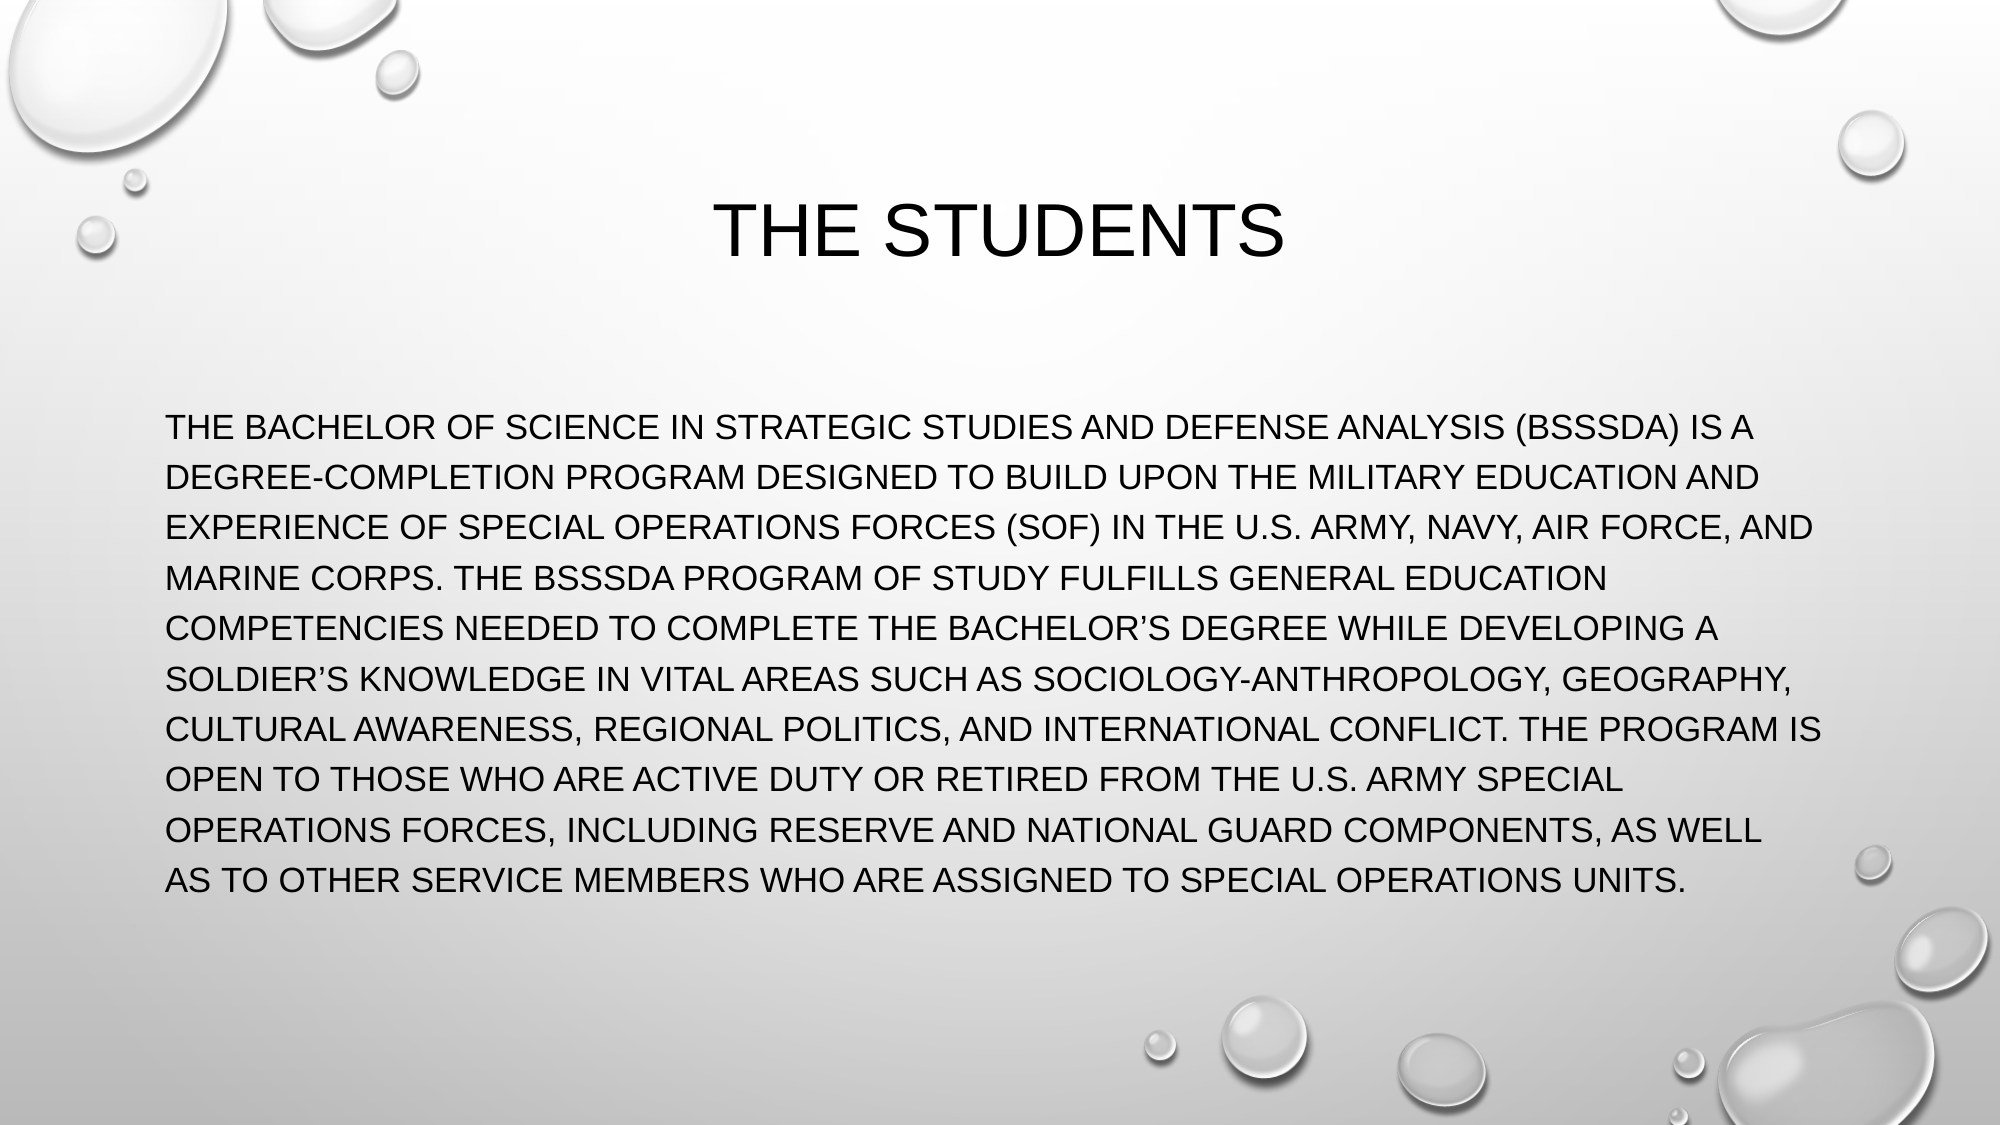

# The Students
The Bachelor of Science in Strategic Studies and Defense Analysis (BSSSDA) is a degree-completion program designed to build upon the military education and experience of Special Operations Forces (SOF) in the U.S. Army, Navy, Air Force, and Marine Corps. The BSSSDA program of study fulfills general education competencies needed to complete the bachelor’s degree while developing a soldier’s knowledge in vital areas such as sociology-anthropology, geography, cultural awareness, regional politics, and international conflict. The program is open to those who are active duty or retired from the U.S. Army Special Operations Forces, including reserve and National Guard components, as well as to other service members who are assigned to Special Operations Units.